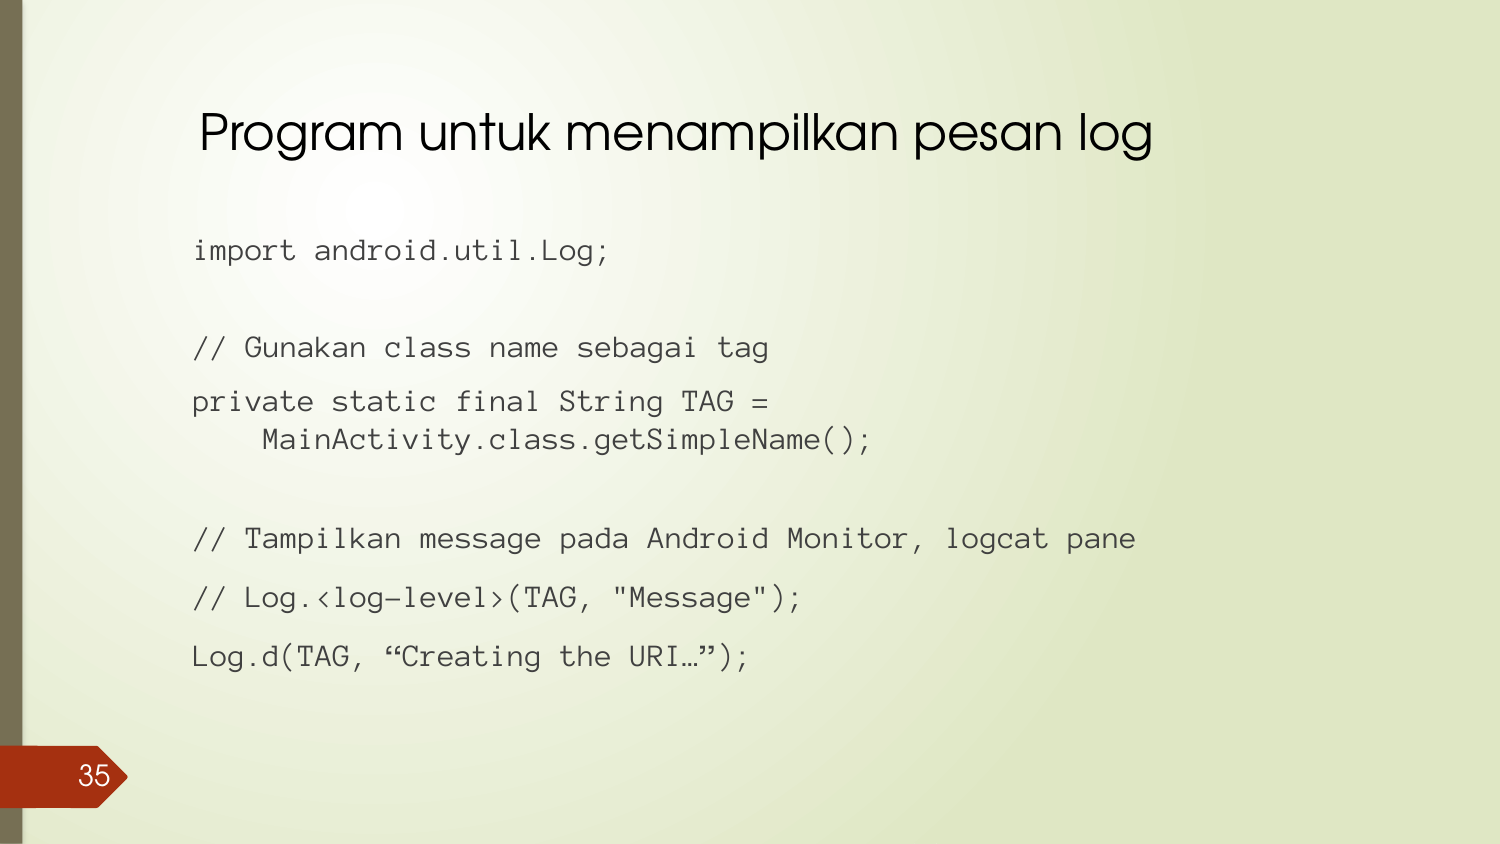

Program untuk menampilkan pesan log

import android.util.Log;

// Gunakan class name sebagai tag
private static final String TAG =
    MainActivity.class.getSimpleName();

// Tampilkan message pada Android Monitor, logcat pane
// Log.<log-level>(TAG, "Message");
Log.d(TAG, “Creating the URI…”);

35